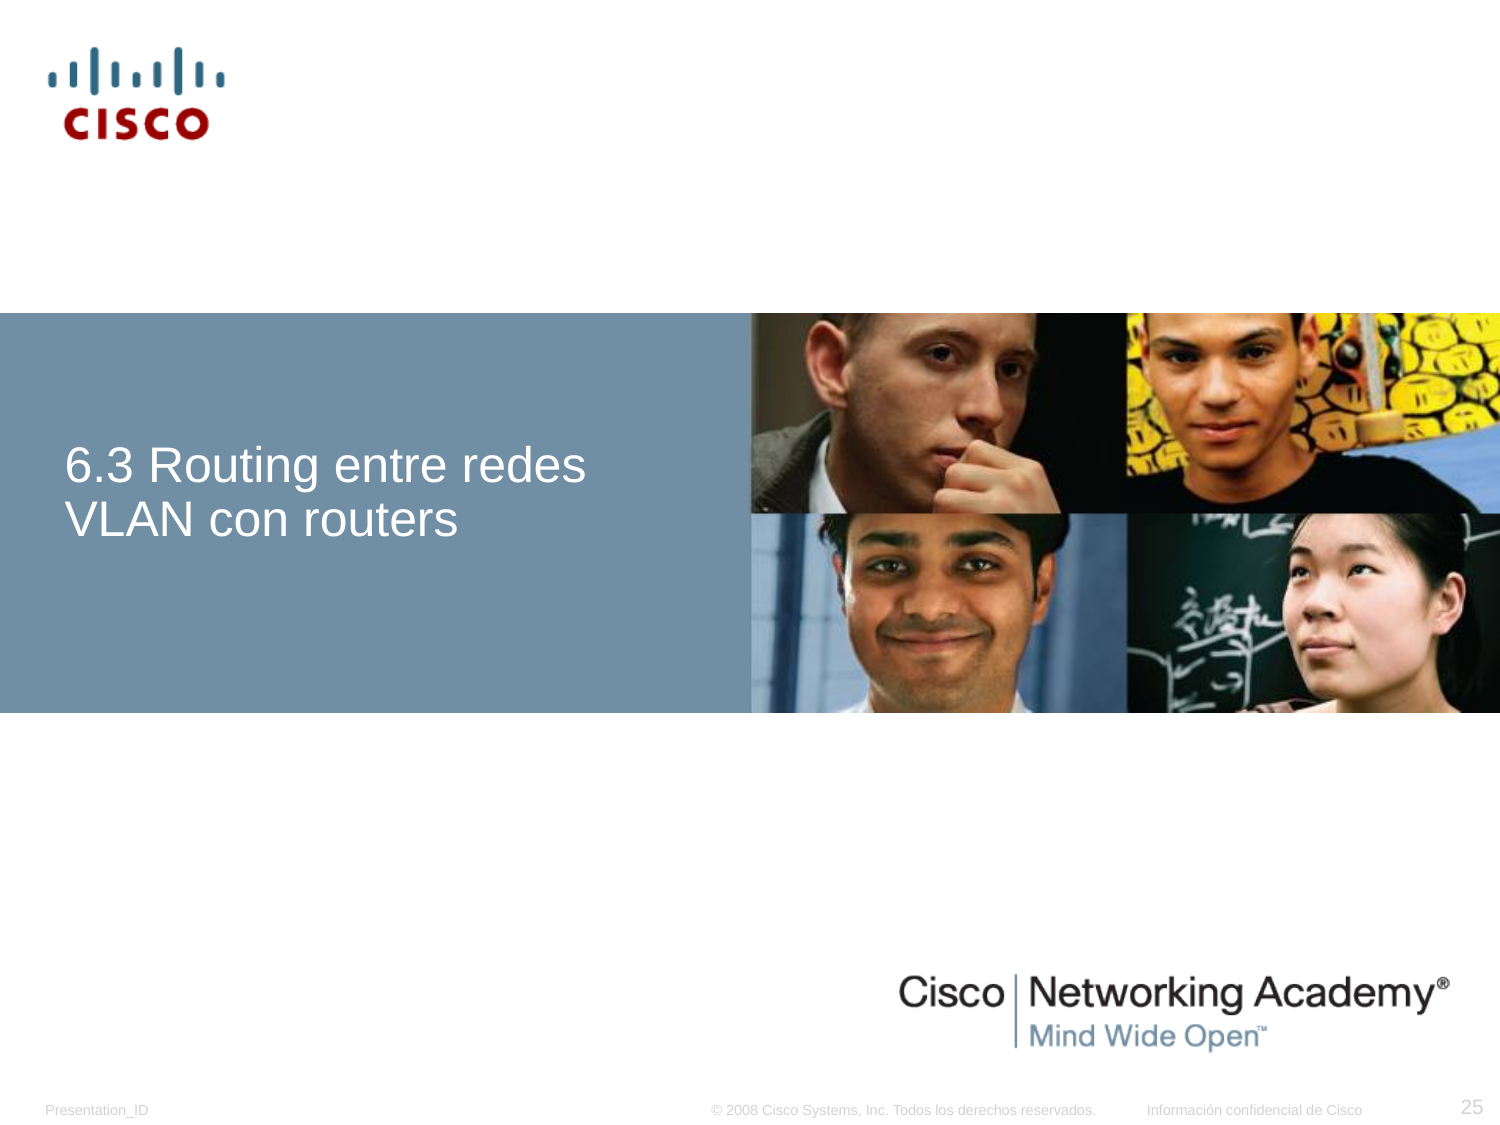

# 6.3 Routing entre redes VLAN con routers